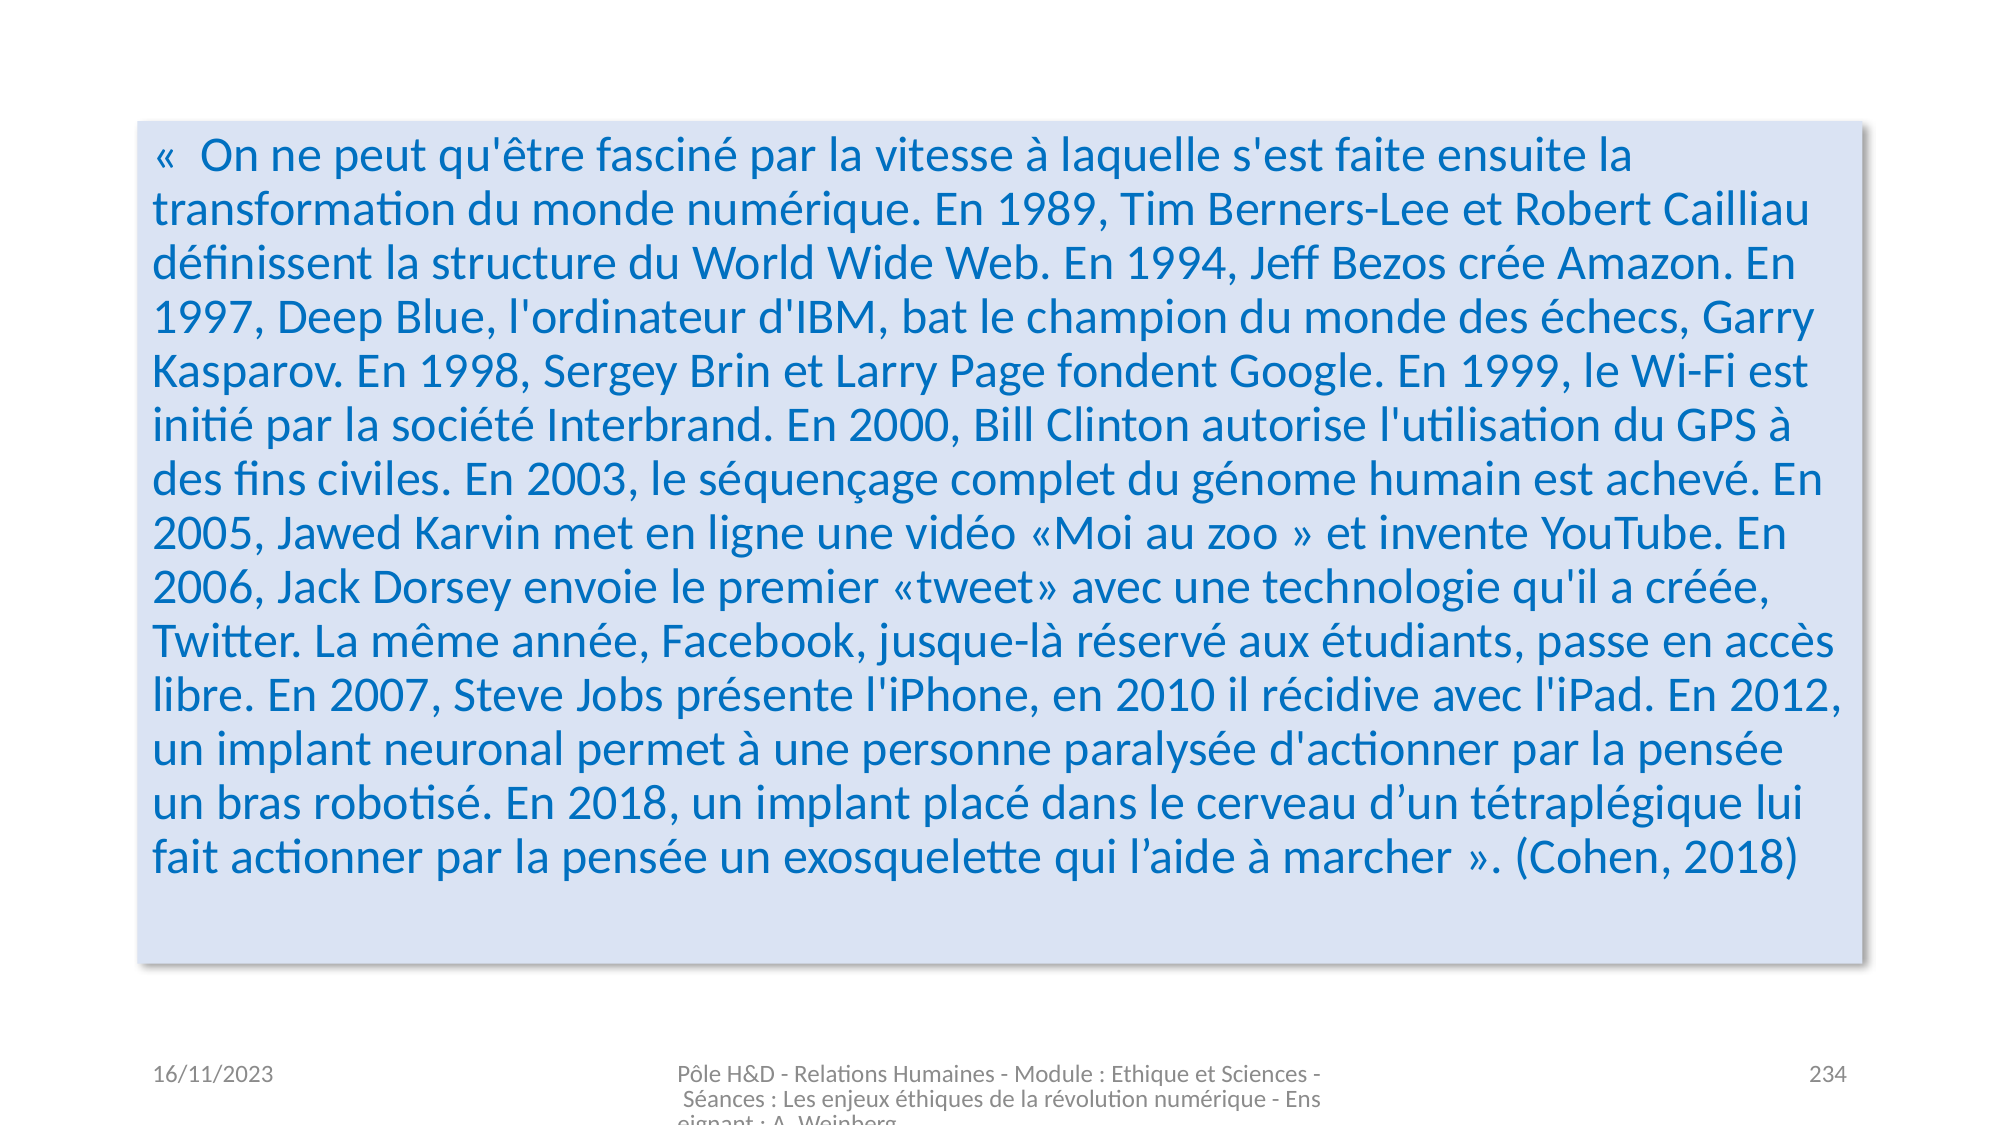

«  On ne peut qu'être fasciné par la vitesse à laquelle s'est faite ensuite la transformation du monde numérique. En 1989, Tim Berners-Lee et Robert Cailliau définissent la structure du World Wide Web. En 1994, Jeff Bezos crée Amazon. En 1997, Deep Blue, l'ordinateur d'IBM, bat le champion du monde des échecs, Garry Kasparov. En 1998, Sergey Brin et Larry Page fondent Google. En 1999, le Wi-Fi est initié par la société Interbrand. En 2000, Bill Clinton autorise l'utilisation du GPS à des fins civiles. En 2003, le séquençage complet du génome humain est achevé. En 2005, Jawed Karvin met en ligne une vidéo «Moi au zoo » et invente YouTube. En 2006, Jack Dorsey envoie le premier «tweet» avec une technologie qu'il a créée, Twitter. La même année, Facebook, jusque-là réservé aux étudiants, passe en accès libre. En 2007, Steve Jobs présente l'iPhone, en 2010 il récidive avec l'iPad. En 2012, un implant neuronal permet à une personne paralysée d'actionner par la pensée un bras robotisé. En 2018, un implant placé dans le cerveau d’un tétraplégique lui fait actionner par la pensée un exosquelette qui l’aide à marcher ». (Cohen, 2018)
16/11/2023
Pôle H&D - Relations Humaines - Module : Ethique et Sciences - Séances : Les enjeux éthiques de la révolution numérique - Enseignant : A. Weinberg
234